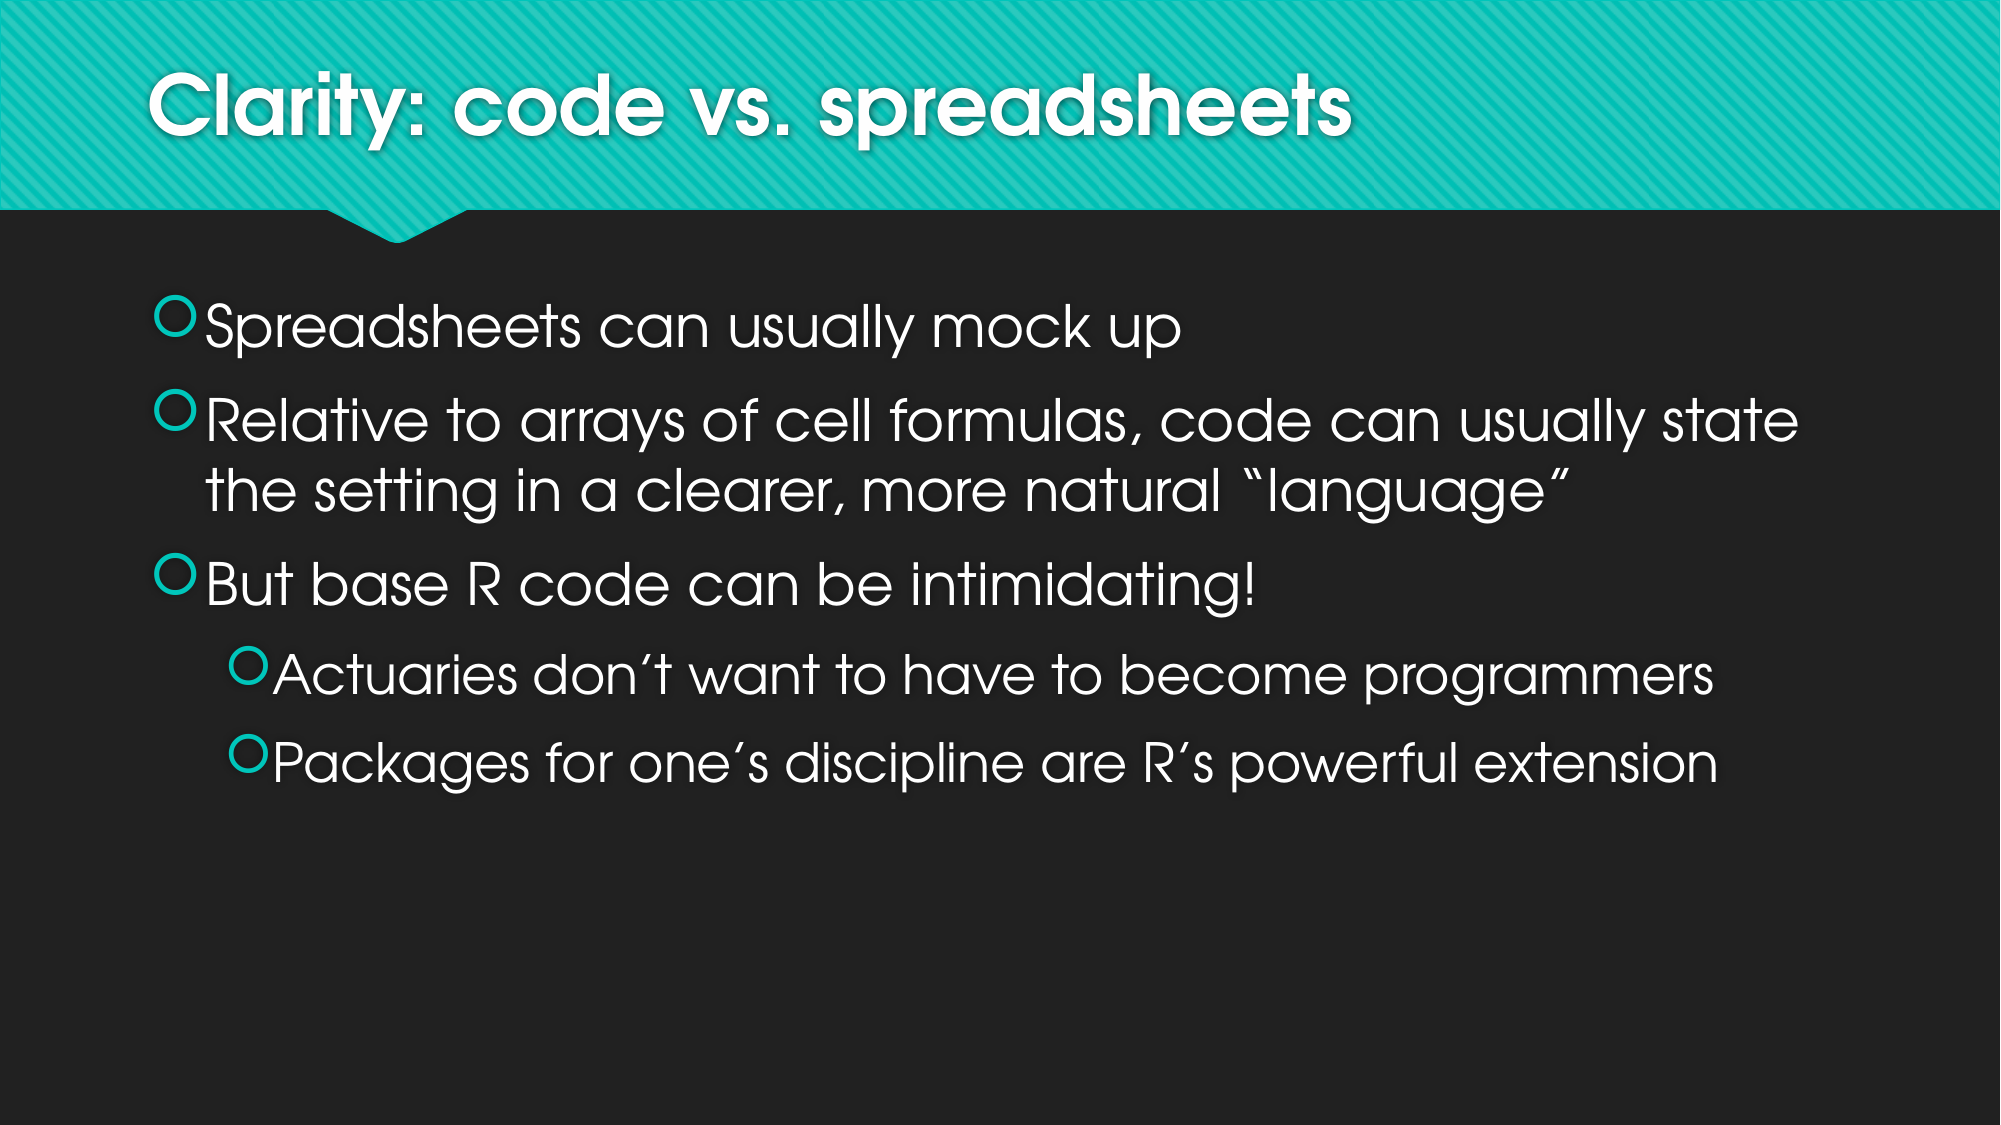

# Clarity: code vs. spreadsheets
Spreadsheets can usually mock up
Relative to arrays of cell formulas, code can usually state the setting in a clearer, more natural “language”
But base R code can be intimidating!
Actuaries don’t want to have to become programmers
Packages for one’s discipline are R’s powerful extension